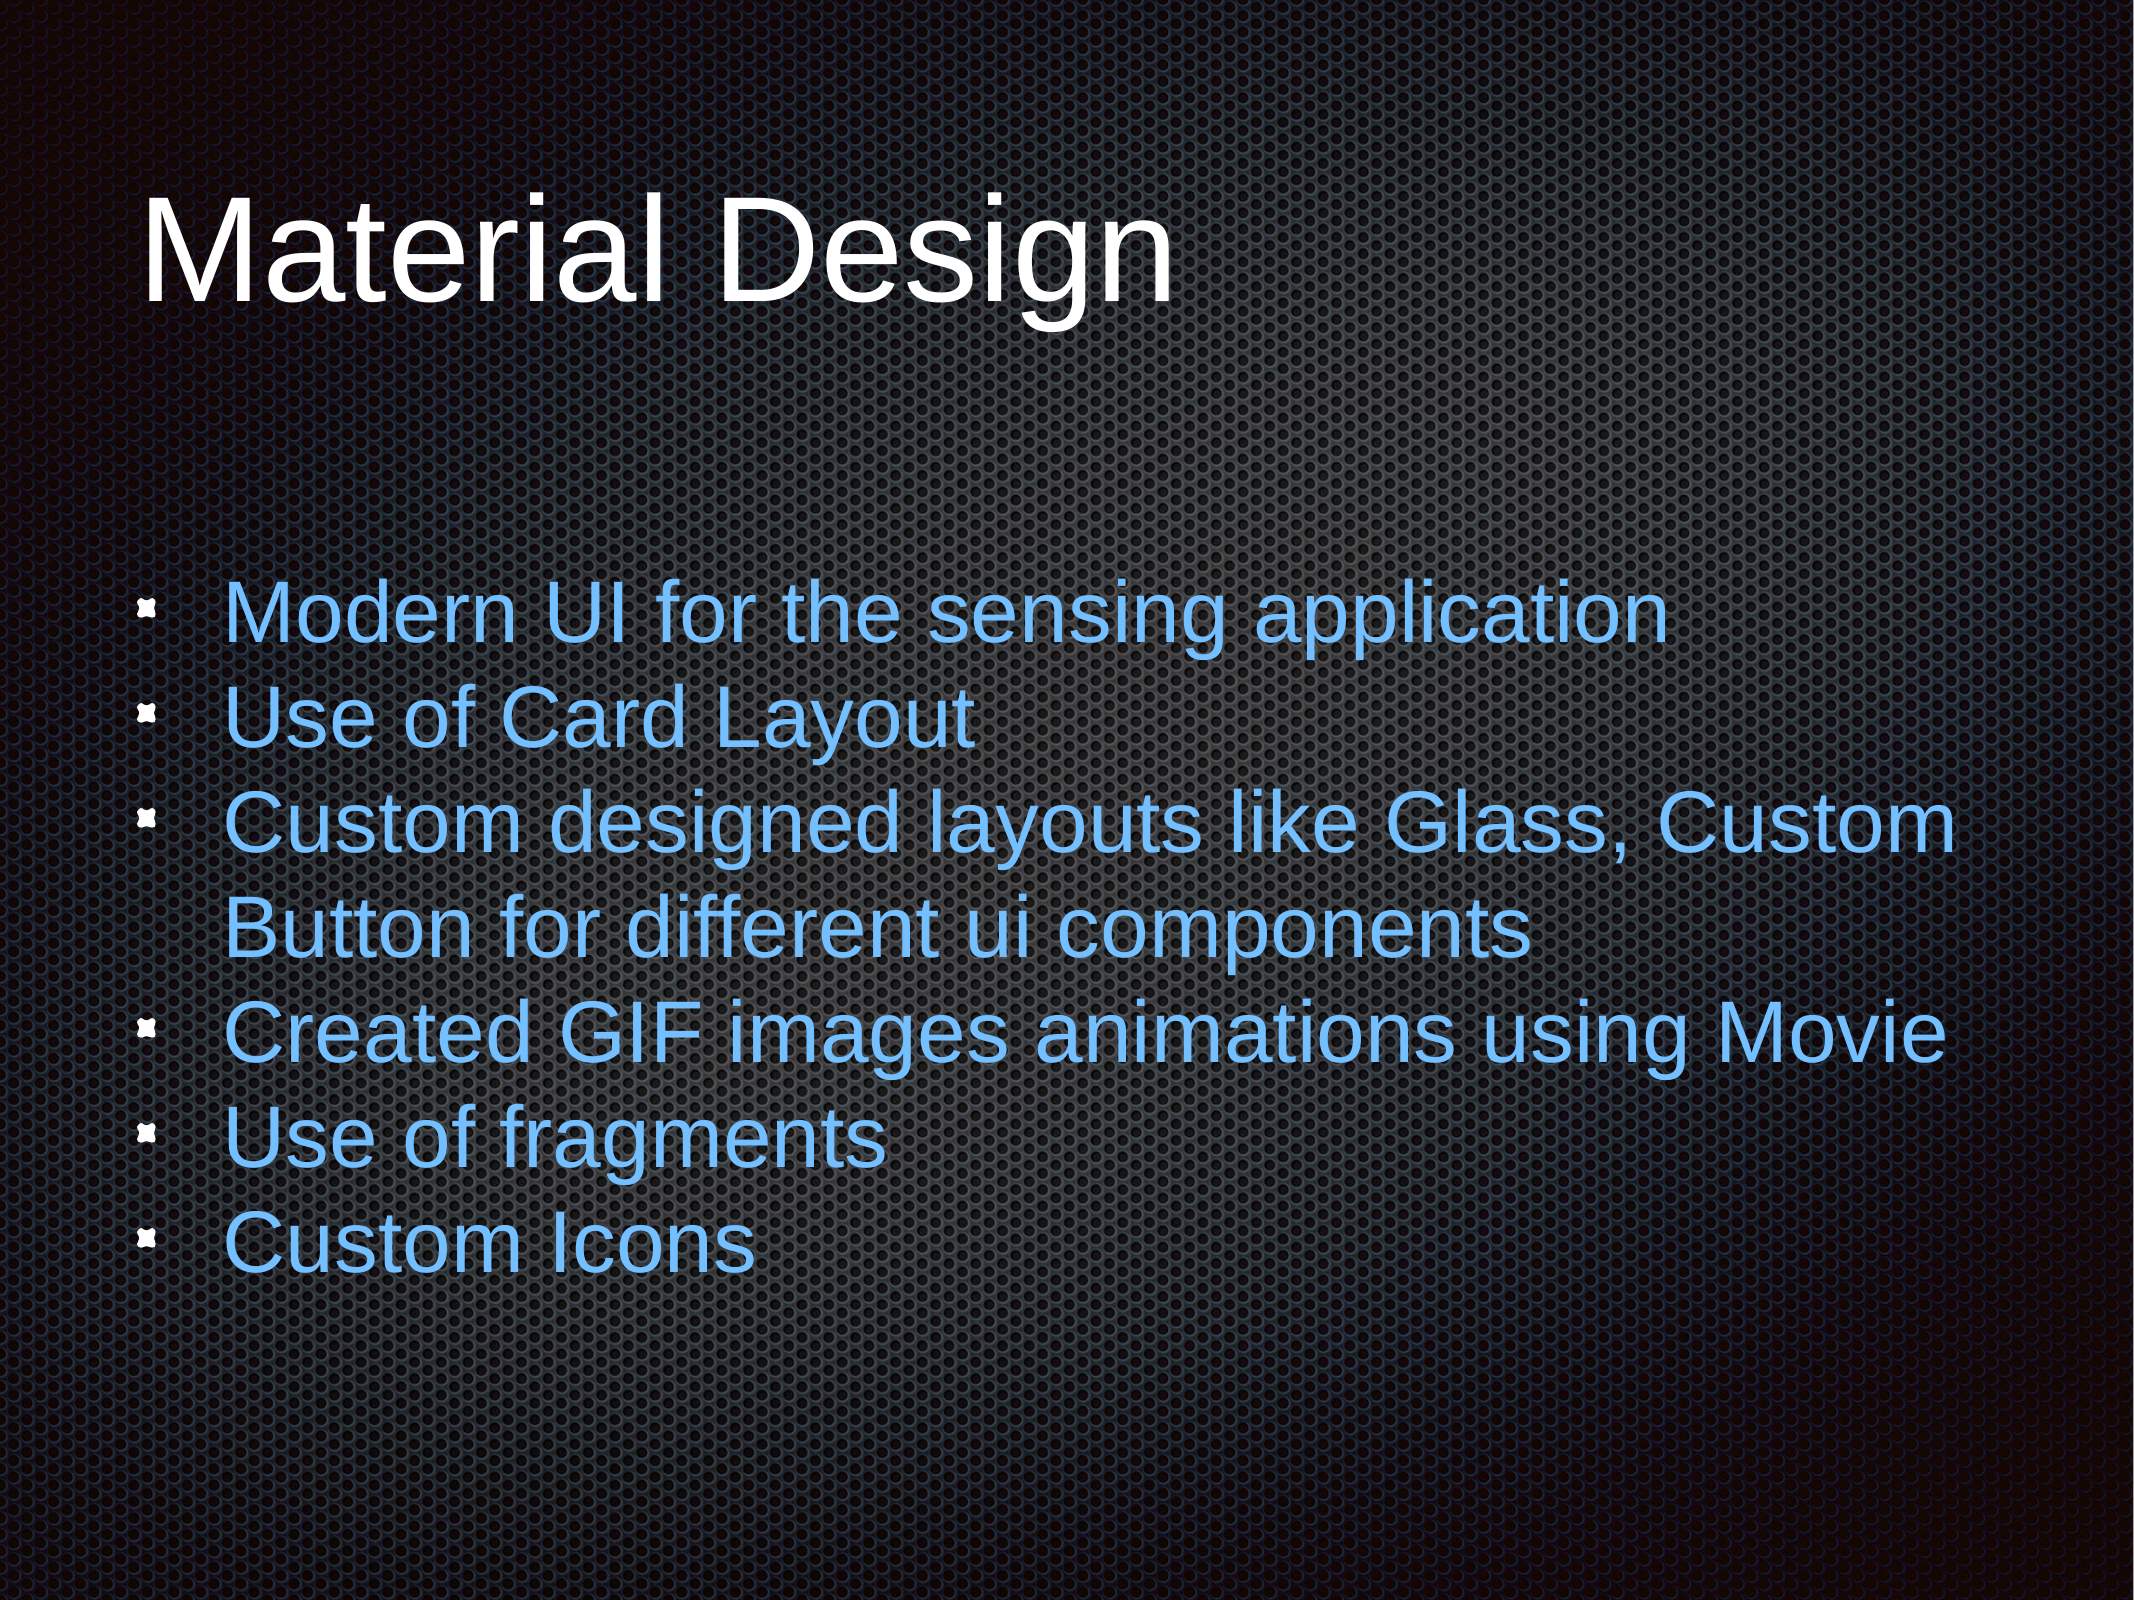

# Material Design
Modern UI for the sensing application
Use of Card Layout
Custom designed layouts like Glass, Custom Button for different ui components
Created GIF images animations using Movie
Use of fragments
Custom Icons